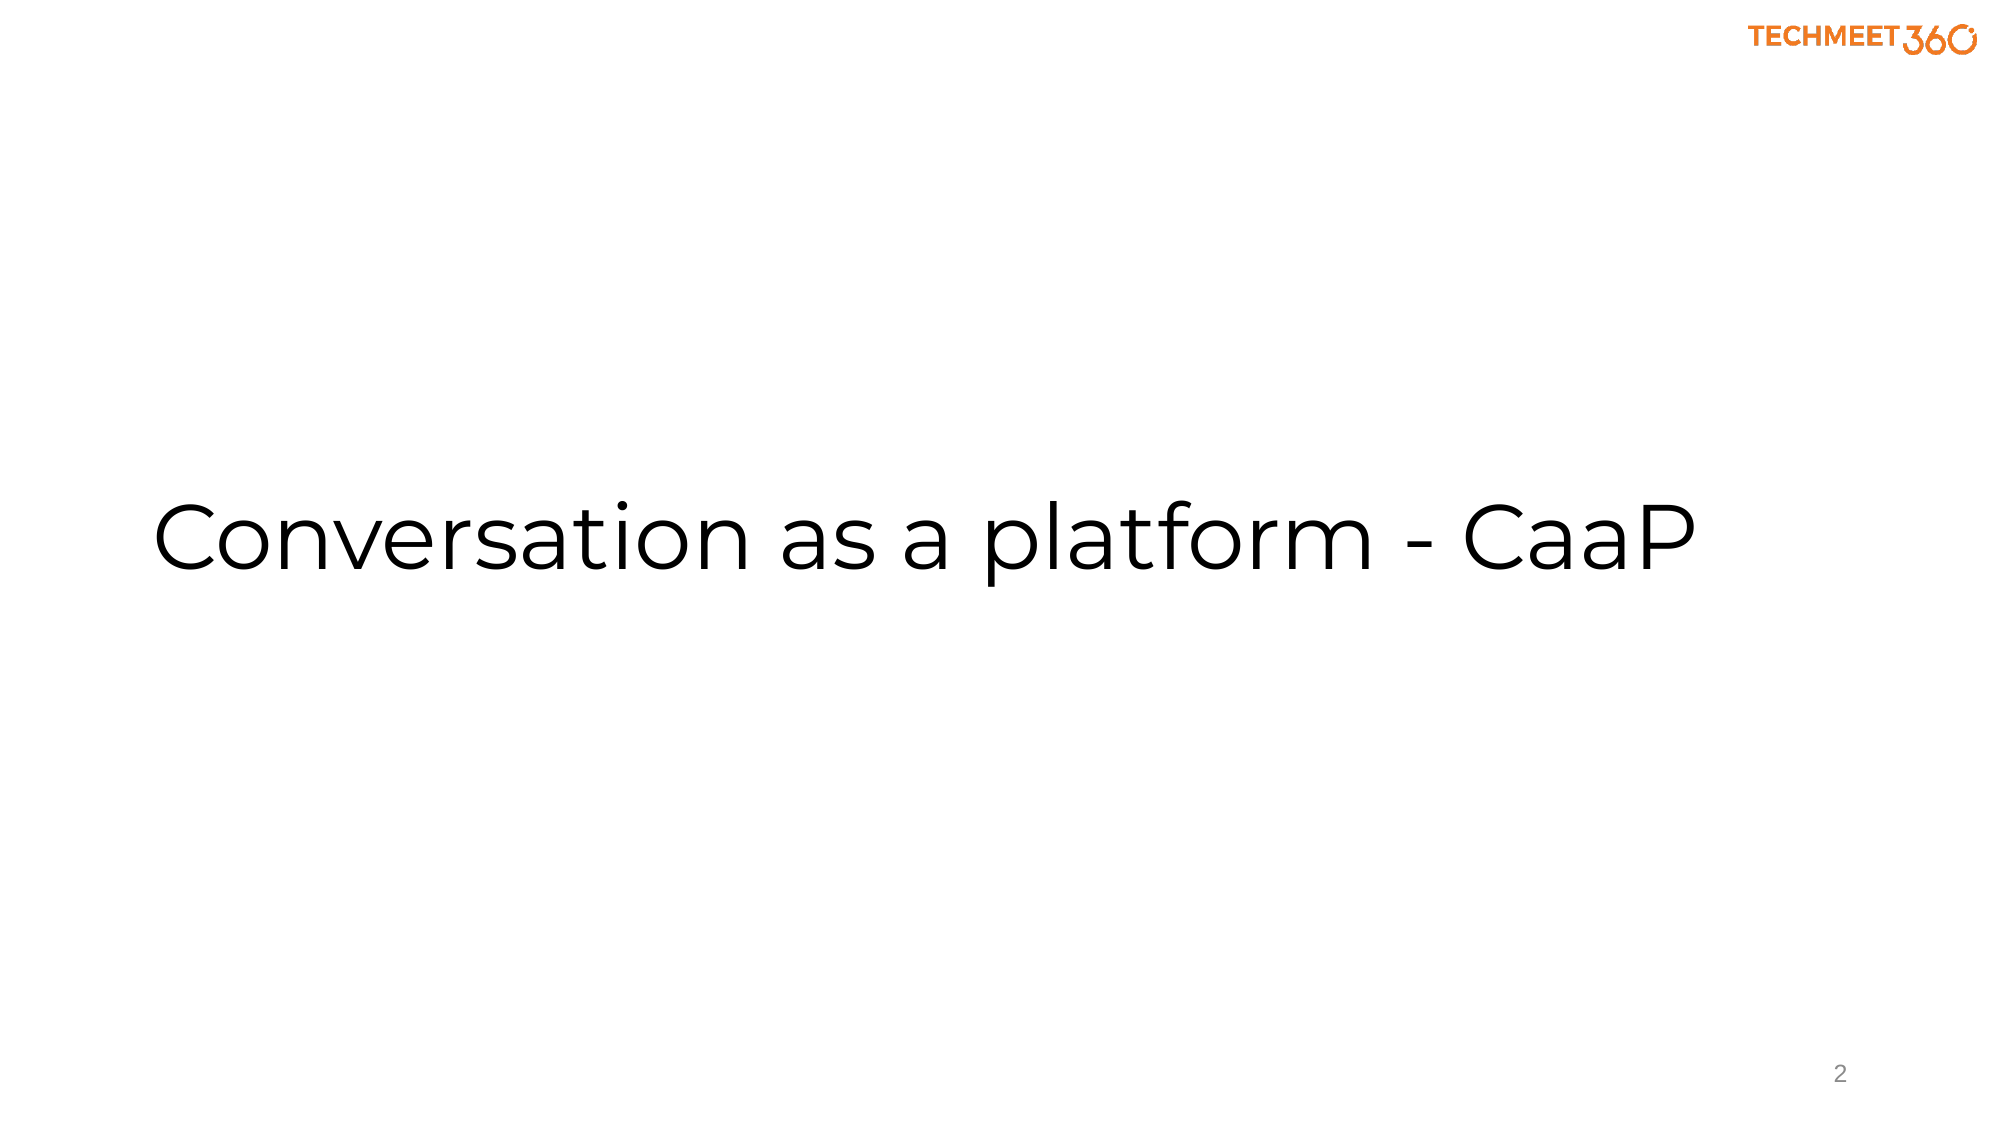

# Conversation as a platform - CaaP
2